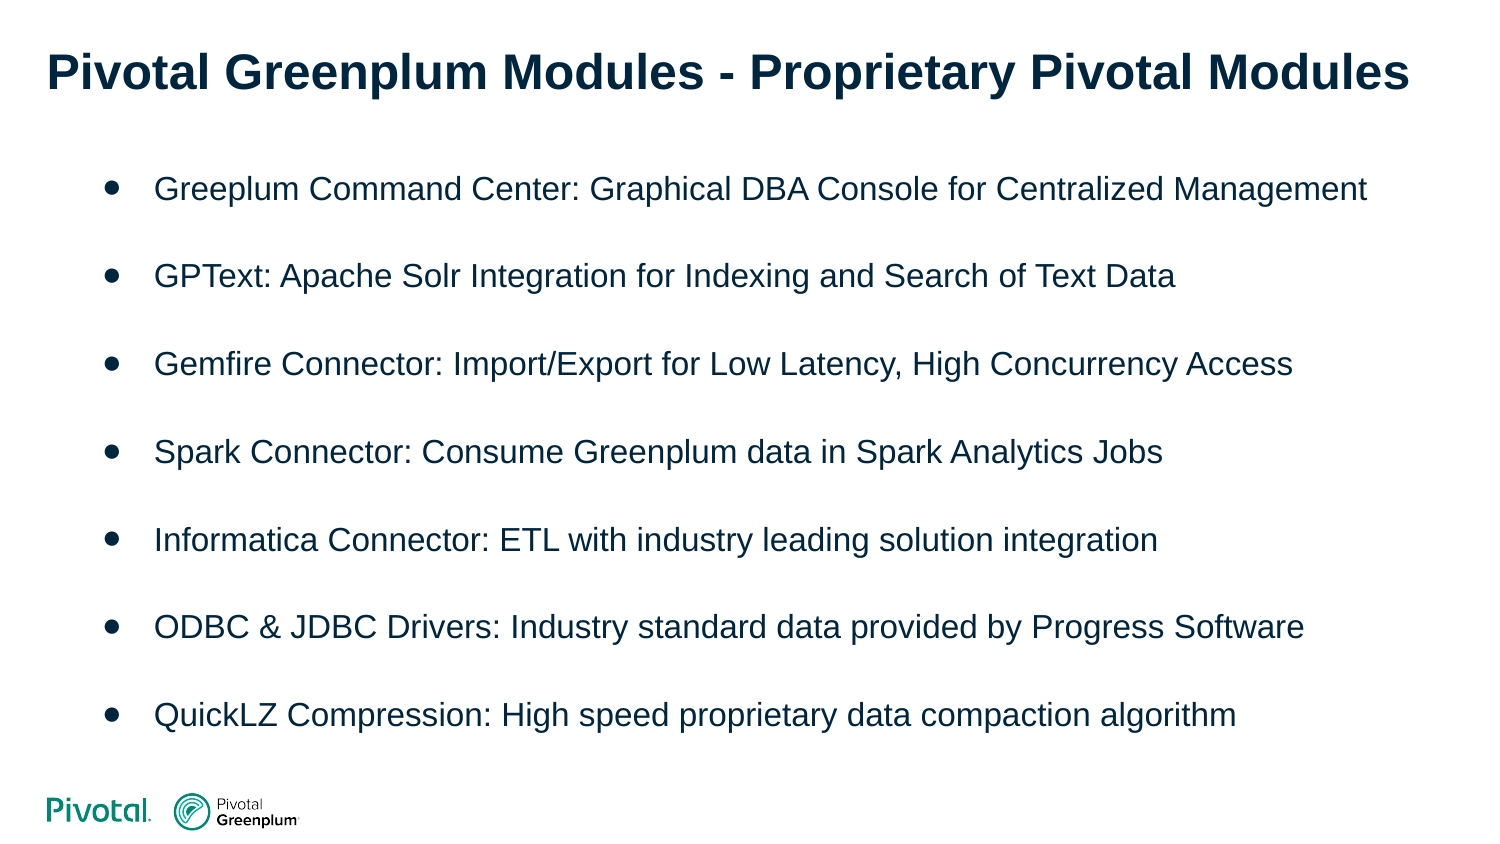

# Pivotal Greenplum Modules - Proprietary Pivotal Modules
Greeplum Command Center: Graphical DBA Console for Centralized Management

GPText: Apache Solr Integration for Indexing and Search of Text Data

Gemfire Connector: Import/Export for Low Latency, High Concurrency Access

Spark Connector: Consume Greenplum data in Spark Analytics Jobs

Informatica Connector: ETL with industry leading solution integration

ODBC & JDBC Drivers: Industry standard data provided by Progress Software

QuickLZ Compression: High speed proprietary data compaction algorithm